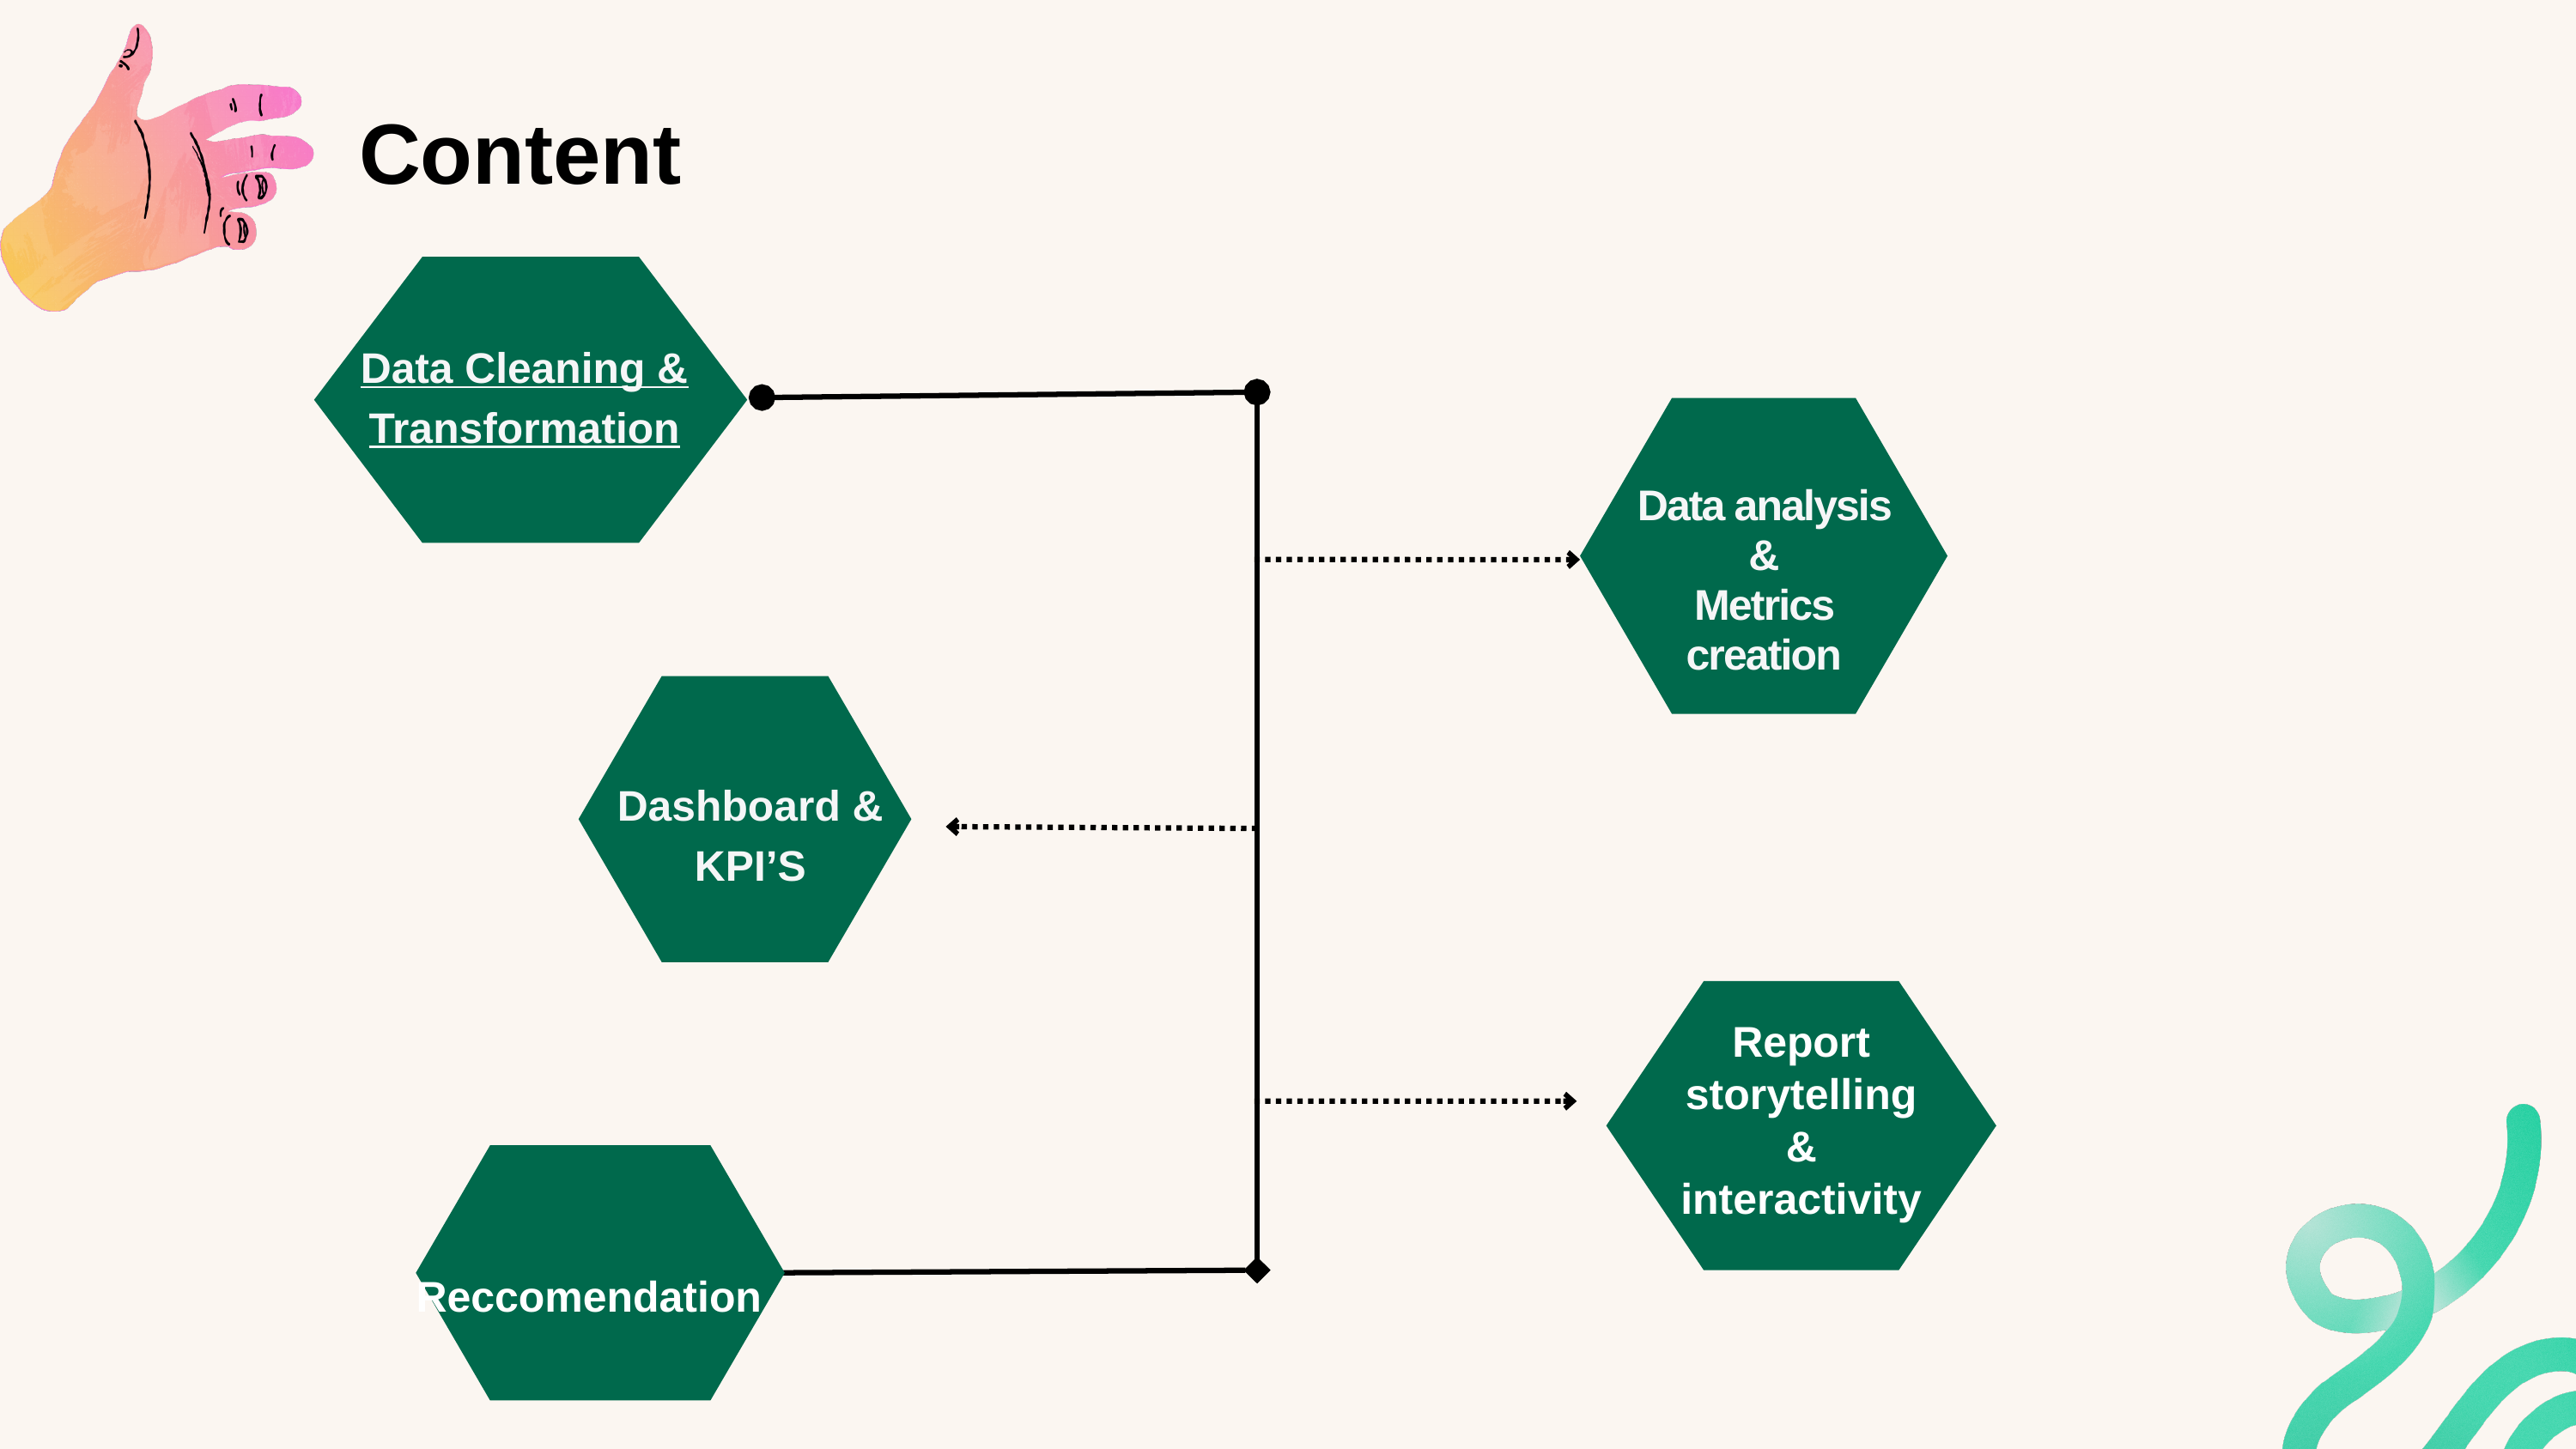

Content

d

Data Cleaning & Transformation

Data analysis &
Metrics creation

Dashboard & KPI’S

Report storytelling & interactivity

 Reccomendation